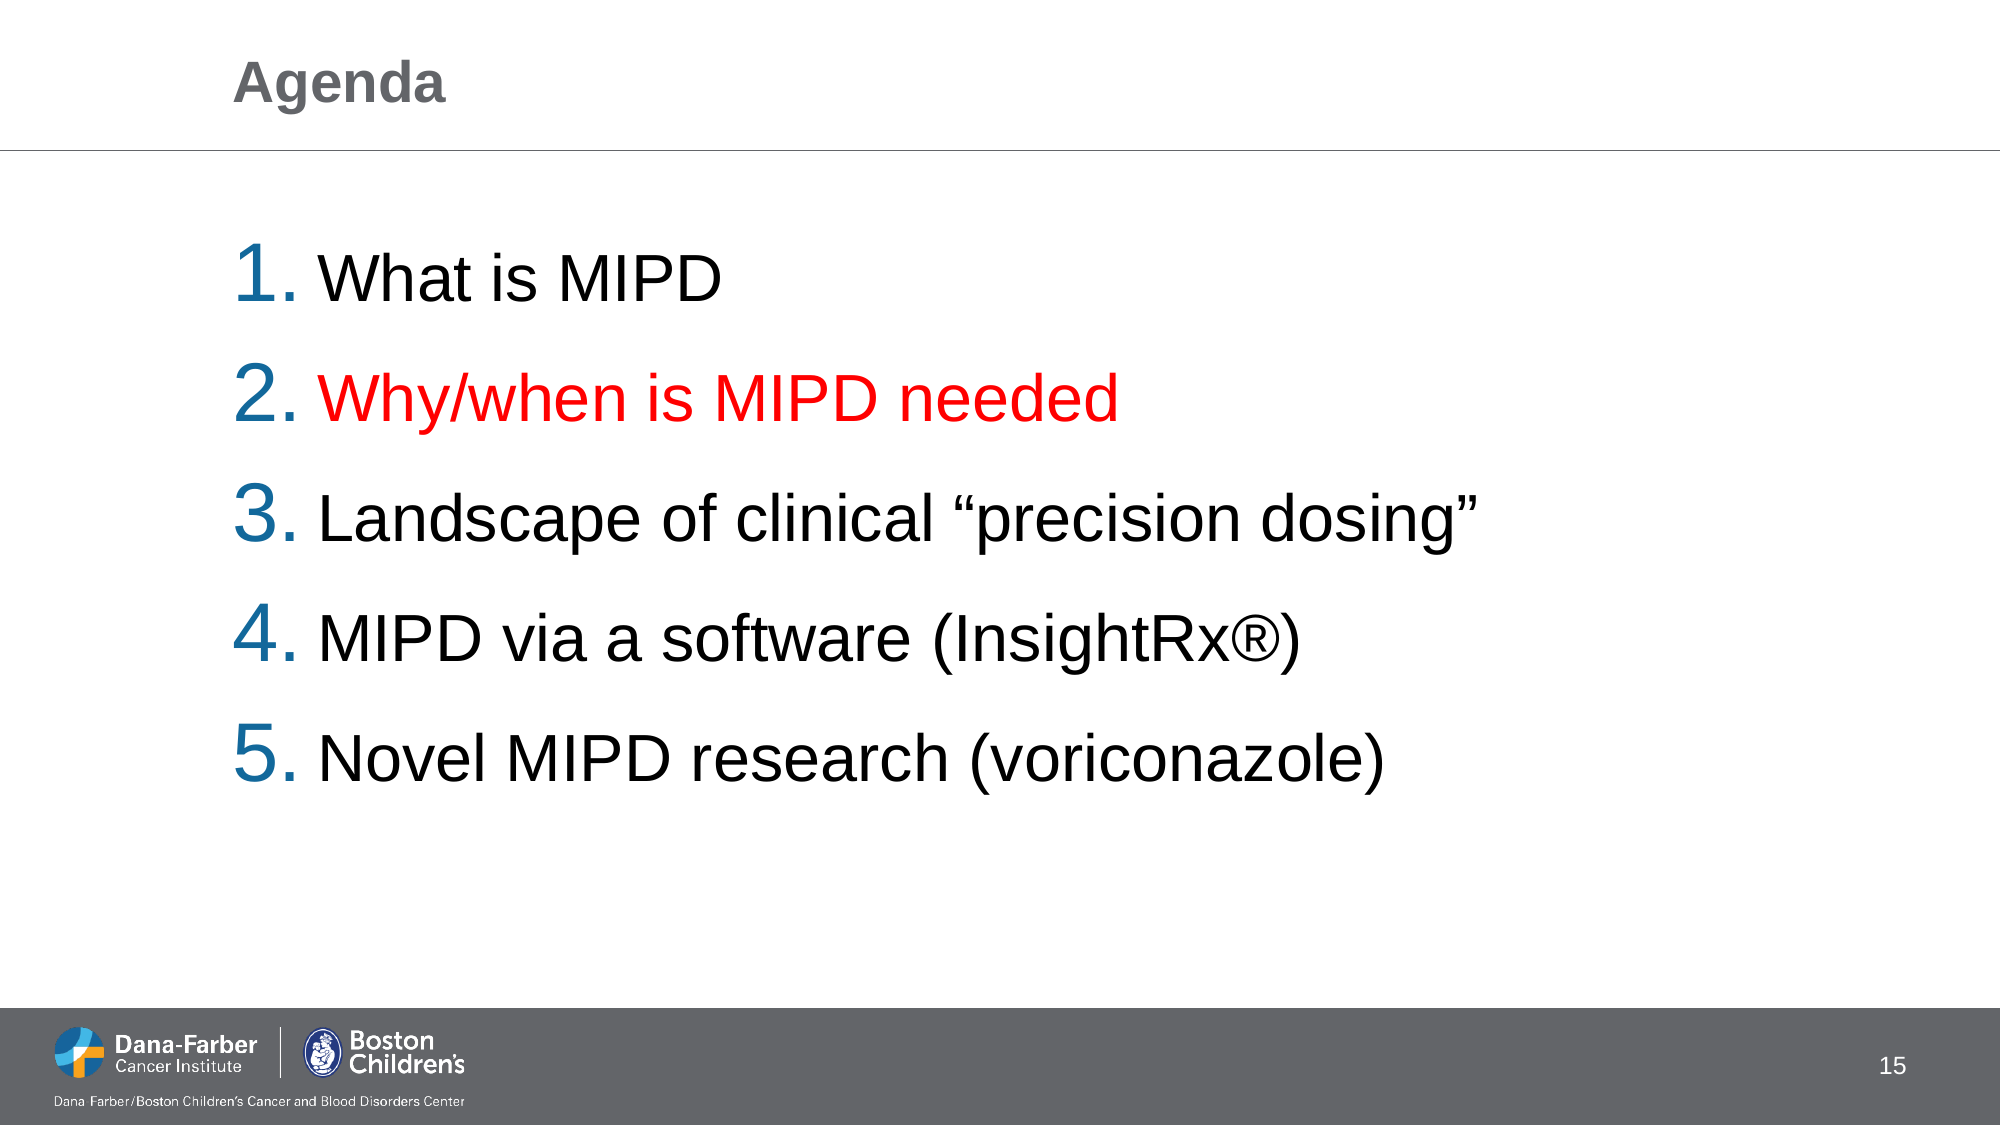

# Agenda
What is MIPD
Why/when is MIPD needed
Landscape of clinical “precision dosing”
MIPD via a software (InsightRx®)
Novel MIPD research (voriconazole)